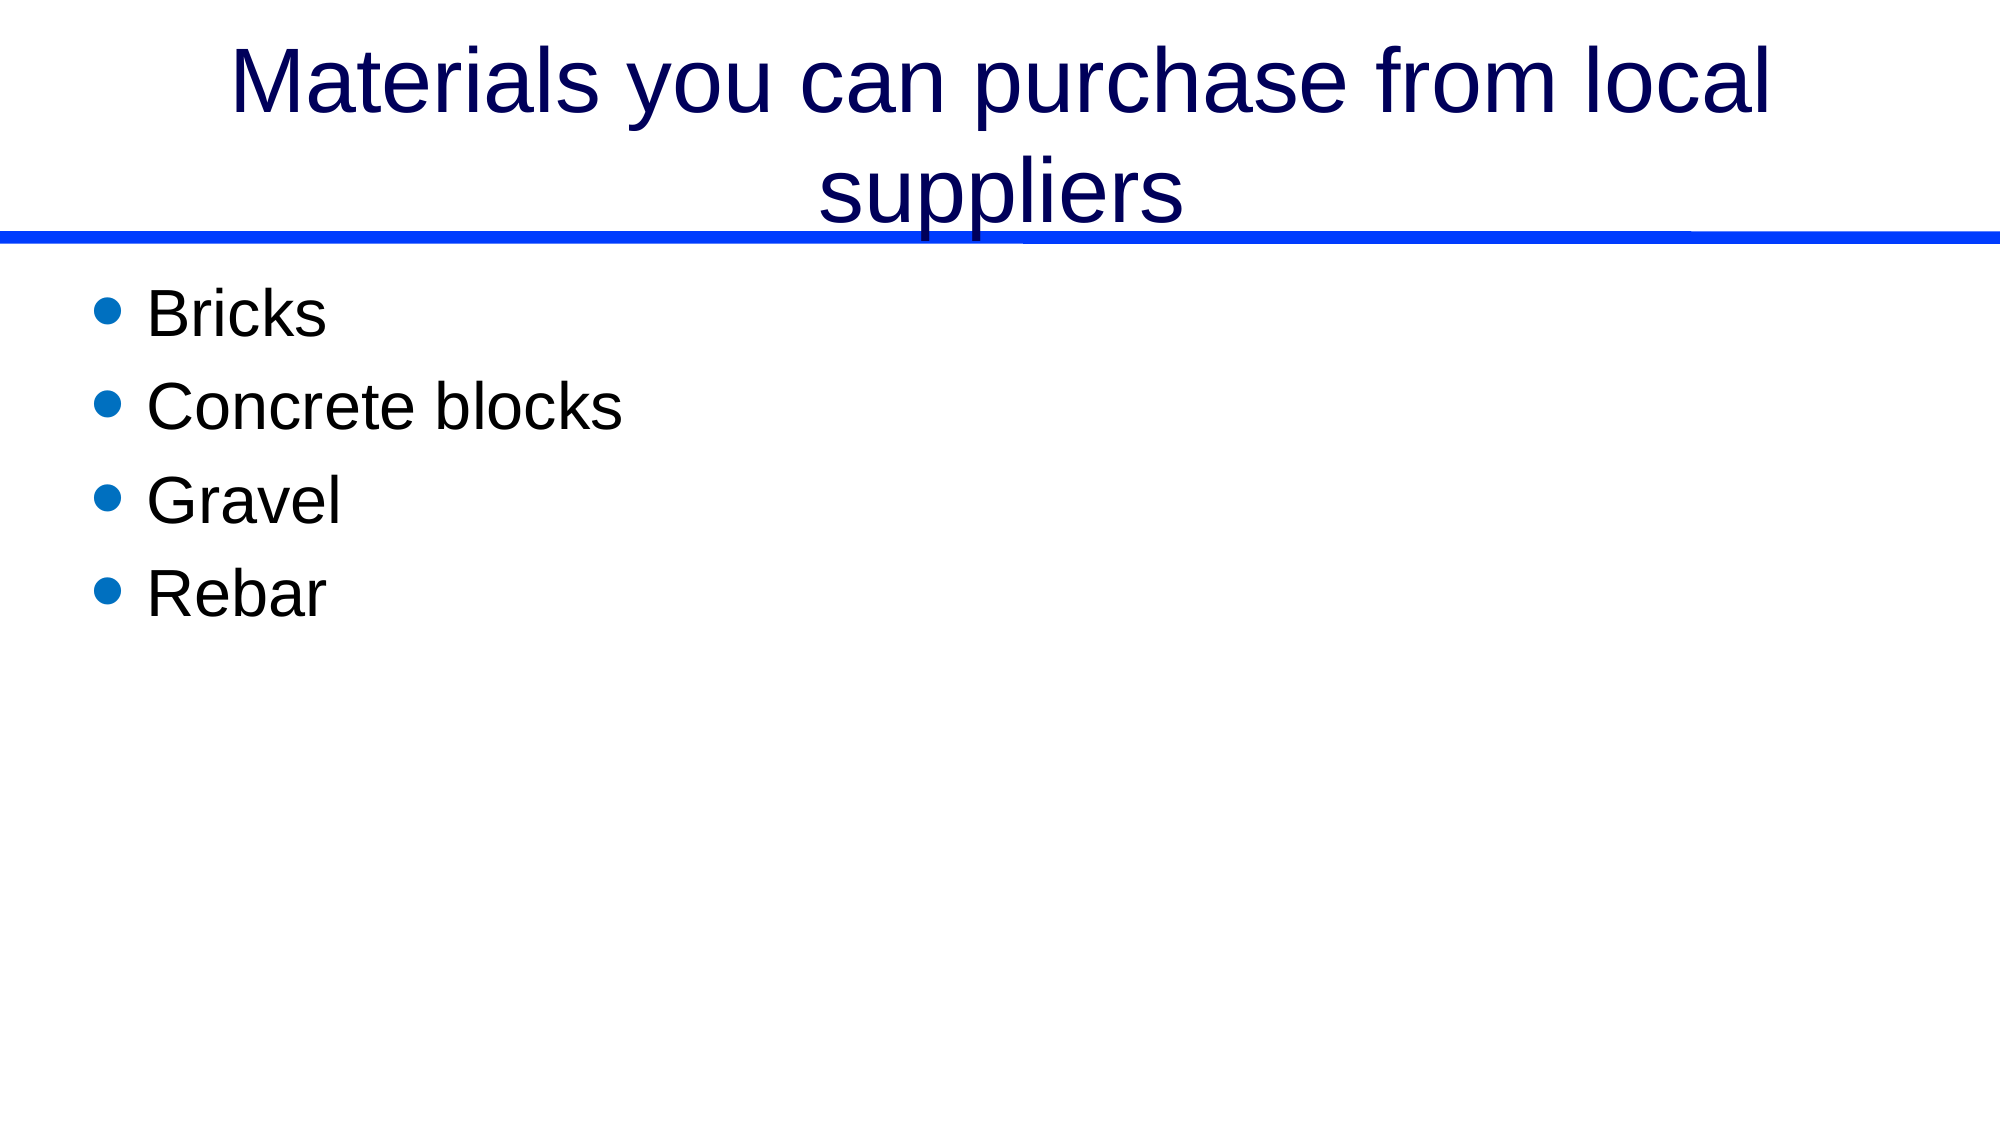

# Materials you can purchase from local suppliers
Bricks
Concrete blocks
Gravel
Rebar